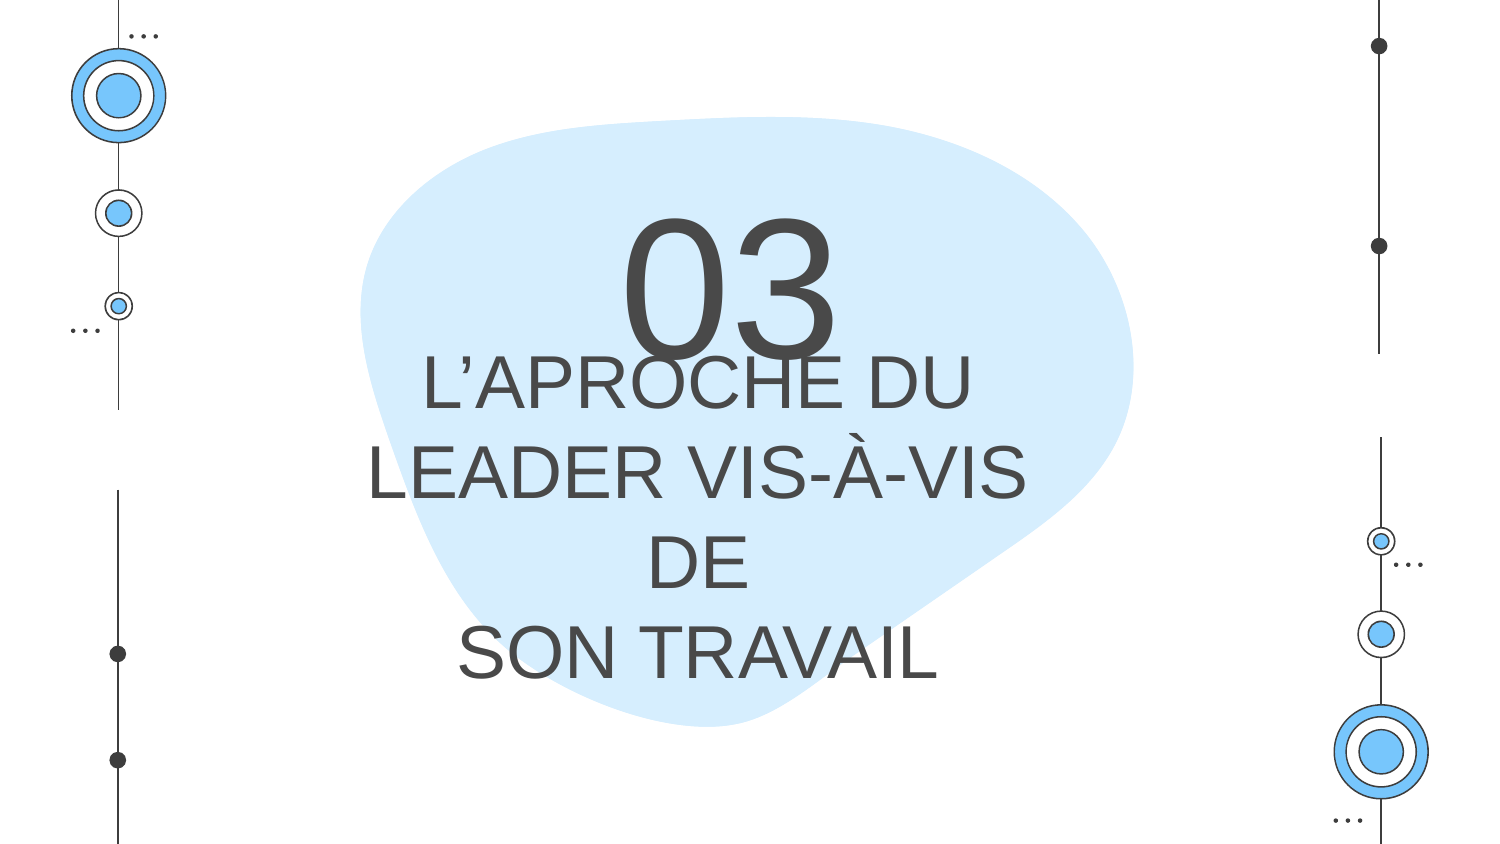

03
# L’APROCHE DU LEADER VIS-À-VIS DE SON TRAVAIL